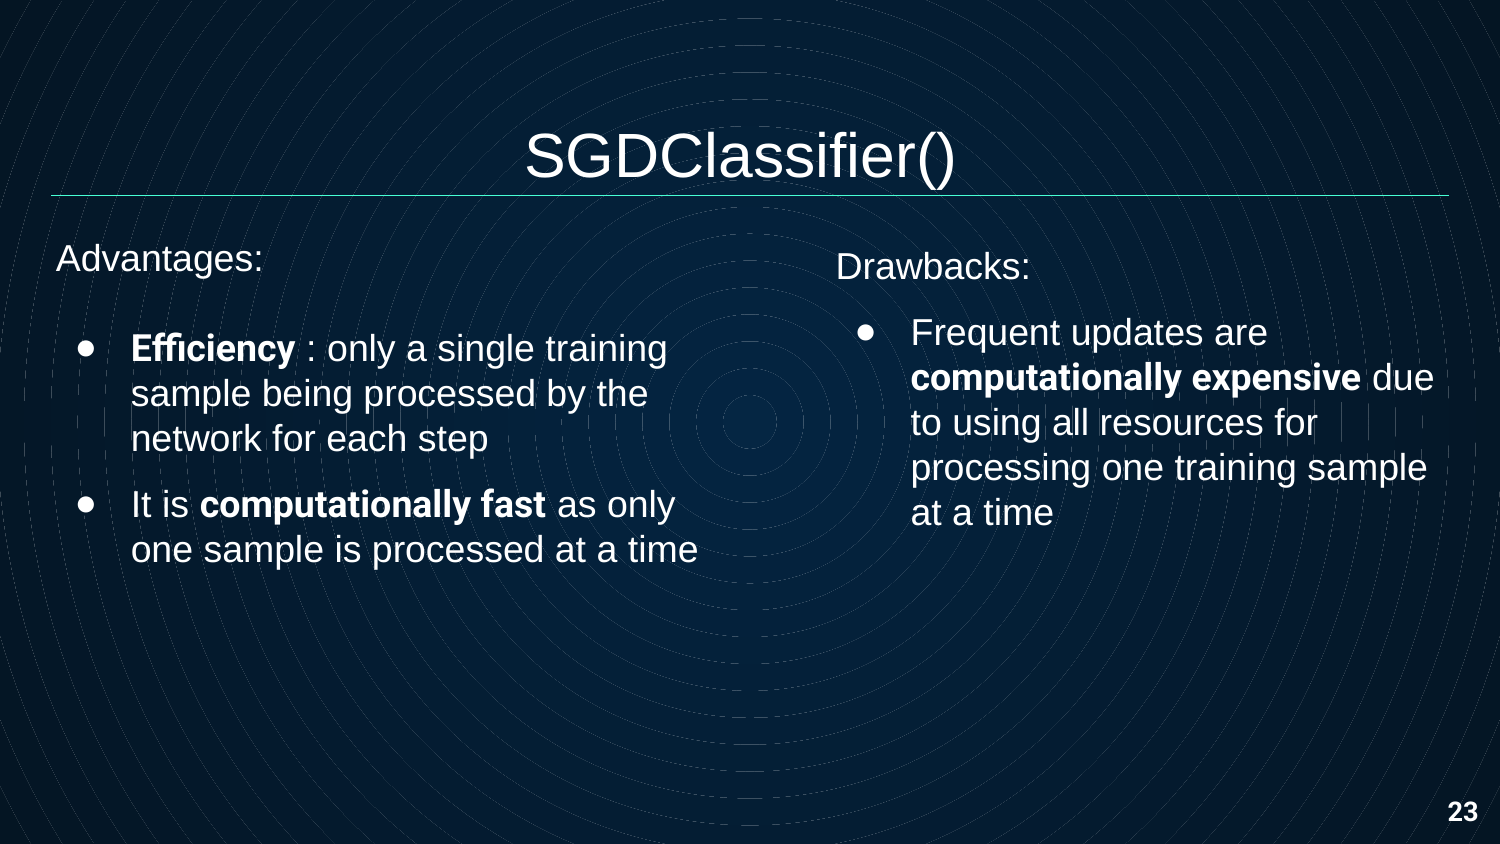

SGDClassifier()
Advantages:

Efficiency : only a single training sample being processed by the network for each step
It is computationally fast as only one sample is processed at a time

Drawbacks:
Frequent updates are computationally expensive due to using all resources for processing one training sample at a time

23